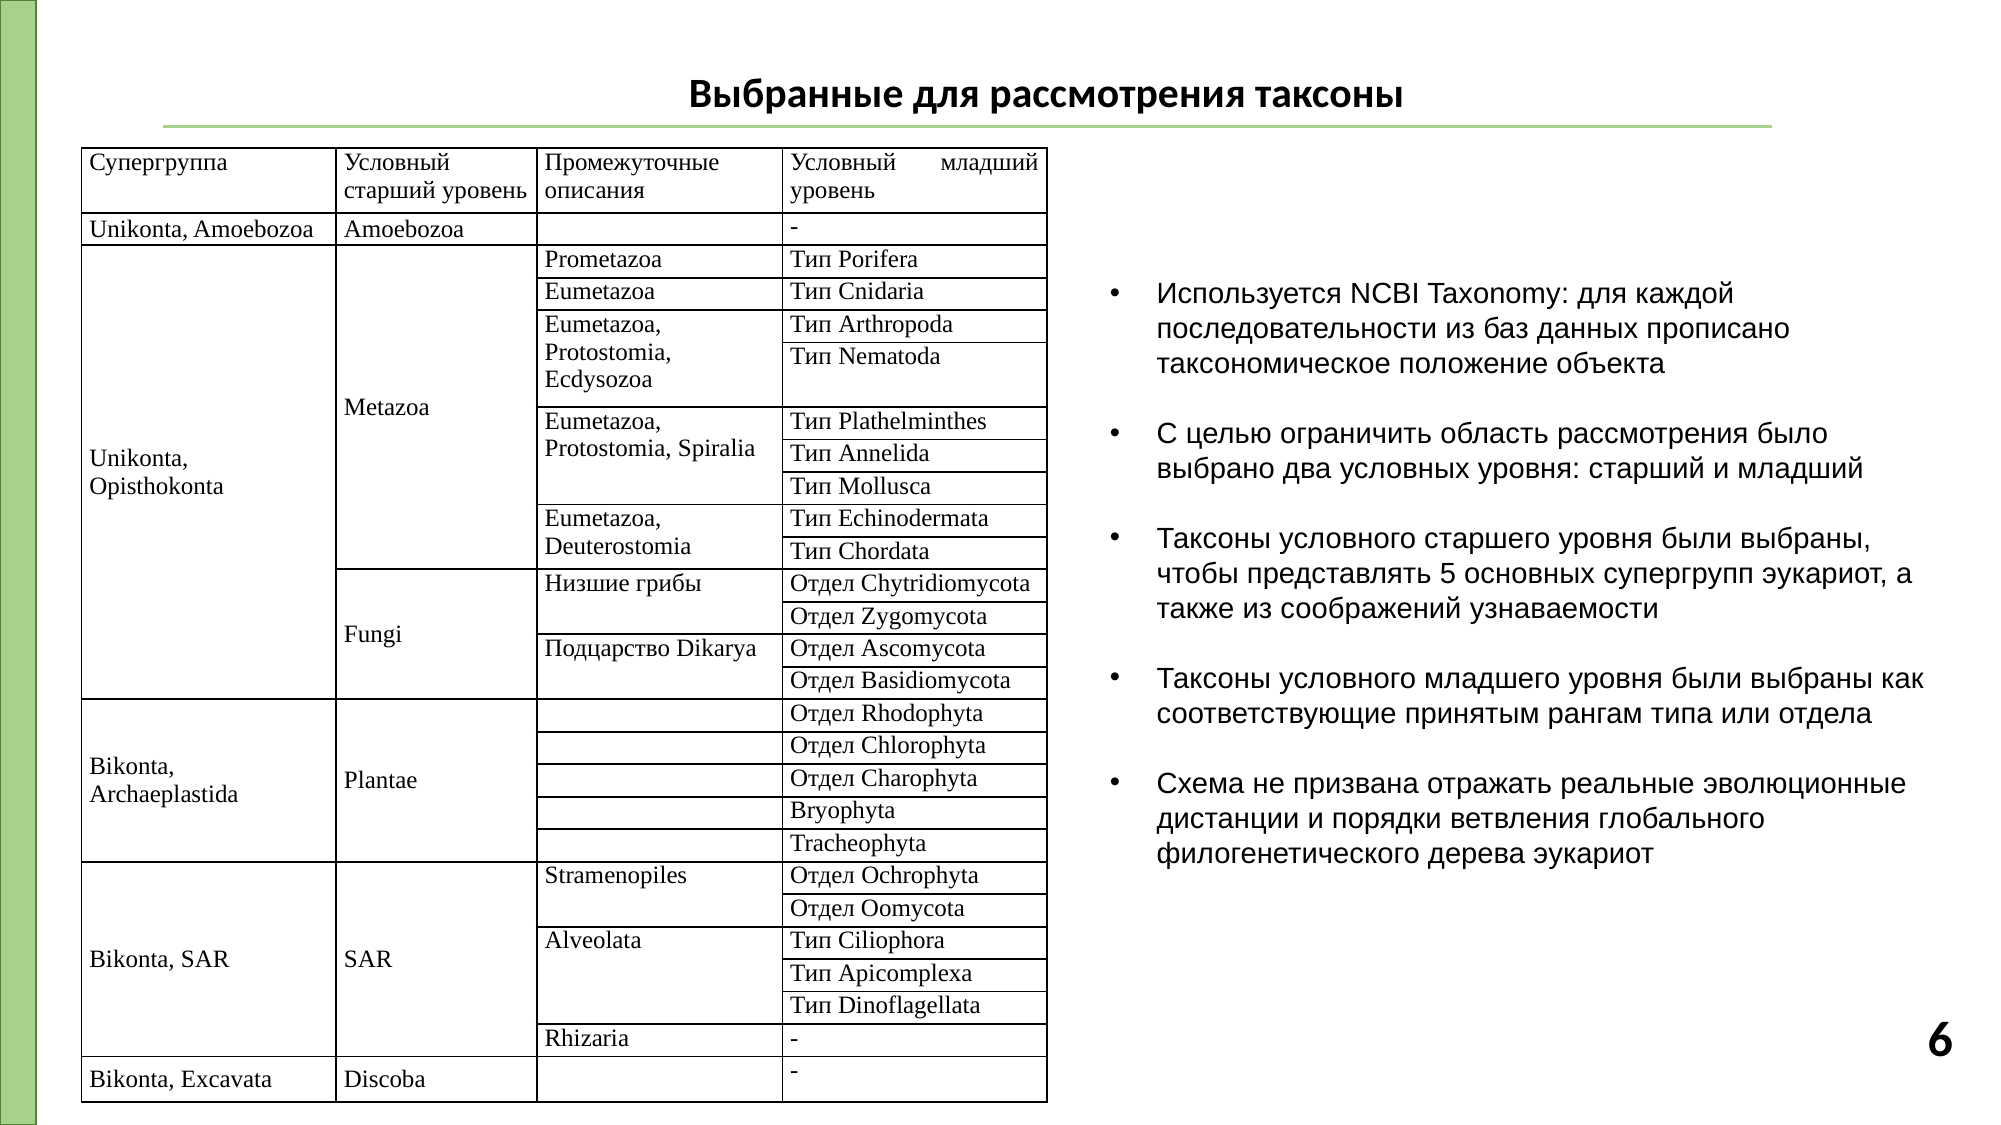

Выбранные для рассмотрения таксоны
| Супергруппа | Условный старший уровень | Промежуточные описания | Условный младший уровень |
| --- | --- | --- | --- |
| Unikonta, Amoebozoa | Amoebozoa |  | - |
| Unikonta, Opisthokonta | Metazoa | Prometazoa | Тип Porifera |
|  |  | Eumetazoa | Тип Cnidaria |
|  |  | Eumetazoa, Protostomia, Ecdysozoa | Тип Arthropoda |
|  |  |  | Тип Nematoda |
|  |  | Eumetazoa, Protostomia, Spiralia | Тип Plathelminthes |
|  |  |  | Тип Annelida |
|  |  |  | Тип Mollusca |
|  |  | Eumetazoa, Deuterostomia | Тип Echinodermata |
|  |  |  | Тип Chordata |
|  | Fungi | Низшие грибы | Отдел Chytridiomycota |
|  |  |  | Отдел Zygomycota |
|  |  | Подцарство Dikarya | Отдел Ascomycota |
|  |  |  | Отдел Basidiomycota |
| Bikonta, Archaeplastida | Plantae |  | Отдел Rhodophyta |
|  |  |  | Отдел Chlorophyta |
|  |  |  | Отдел Charophyta |
|  |  |  | Bryophyta |
|  |  |  | Tracheophyta |
| Bikonta, SAR | SAR | Stramenopiles | Отдел Ochrophyta |
|  |  |  | Отдел Oomycota |
|  |  | Alveolata | Тип Ciliophora |
|  |  |  | Тип Apicomplexa |
|  |  |  | Тип Dinoflagellata |
|  |  | Rhizaria | - |
| Bikonta, Excavata | Discoba |  | - |
Используется NCBI Taxonomy: для каждой последовательности из баз данных прописано таксономическое положение объекта

С целью ограничить область рассмотрения было выбрано два условных уровня: старший и младший

Таксоны условного старшего уровня были выбраны, чтобы представлять 5 основных супергрупп эукариот, а также из соображений узнаваемости

Таксоны условного младшего уровня были выбраны как соответствующие принятым рангам типа или отдела

Схема не призвана отражать реальные эволюционные дистанции и порядки ветвления глобального филогенетического дерева эукариот
6